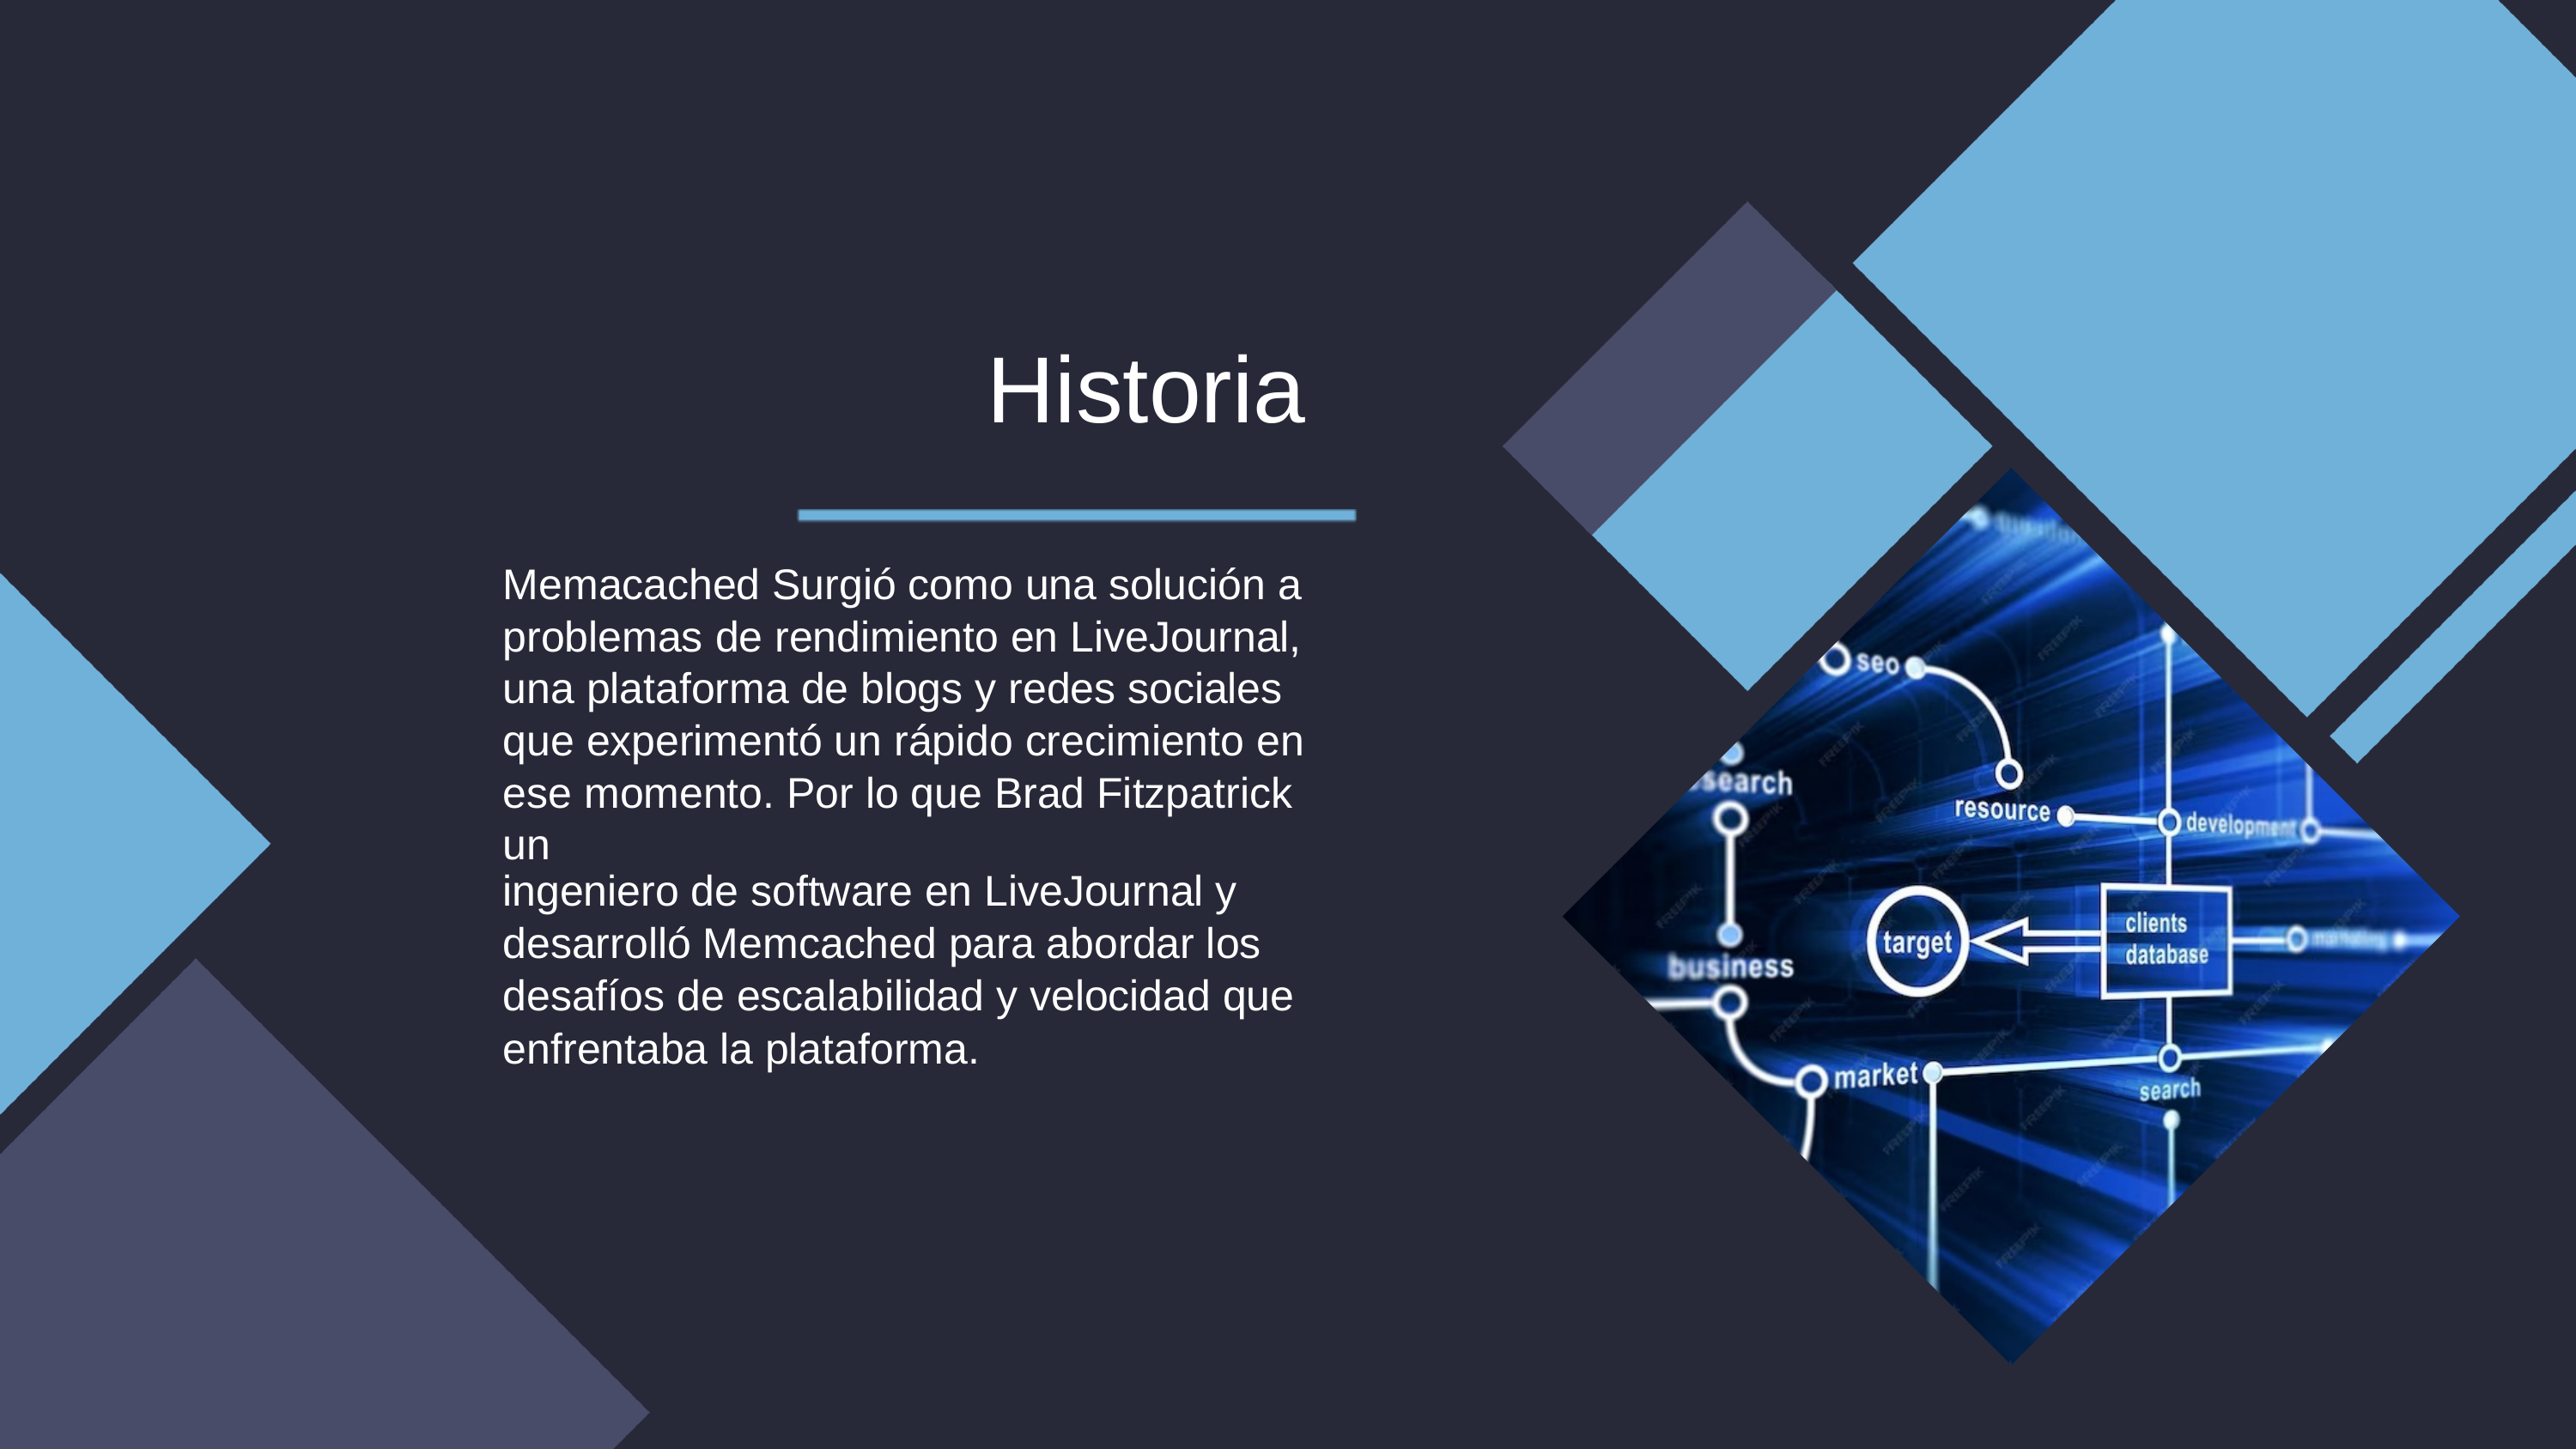

Historia

Memacached Surgió como una solución a problemas de rendimiento en LiveJournal, una plataforma de blogs y redes sociales que experimentó un rápido crecimiento en ese momento. Por lo que Brad Fitzpatrick un
ingeniero de software en LiveJournal y
desarrolló Memcached para abordar los desafíos de escalabilidad y velocidad que enfrentaba la plataforma.